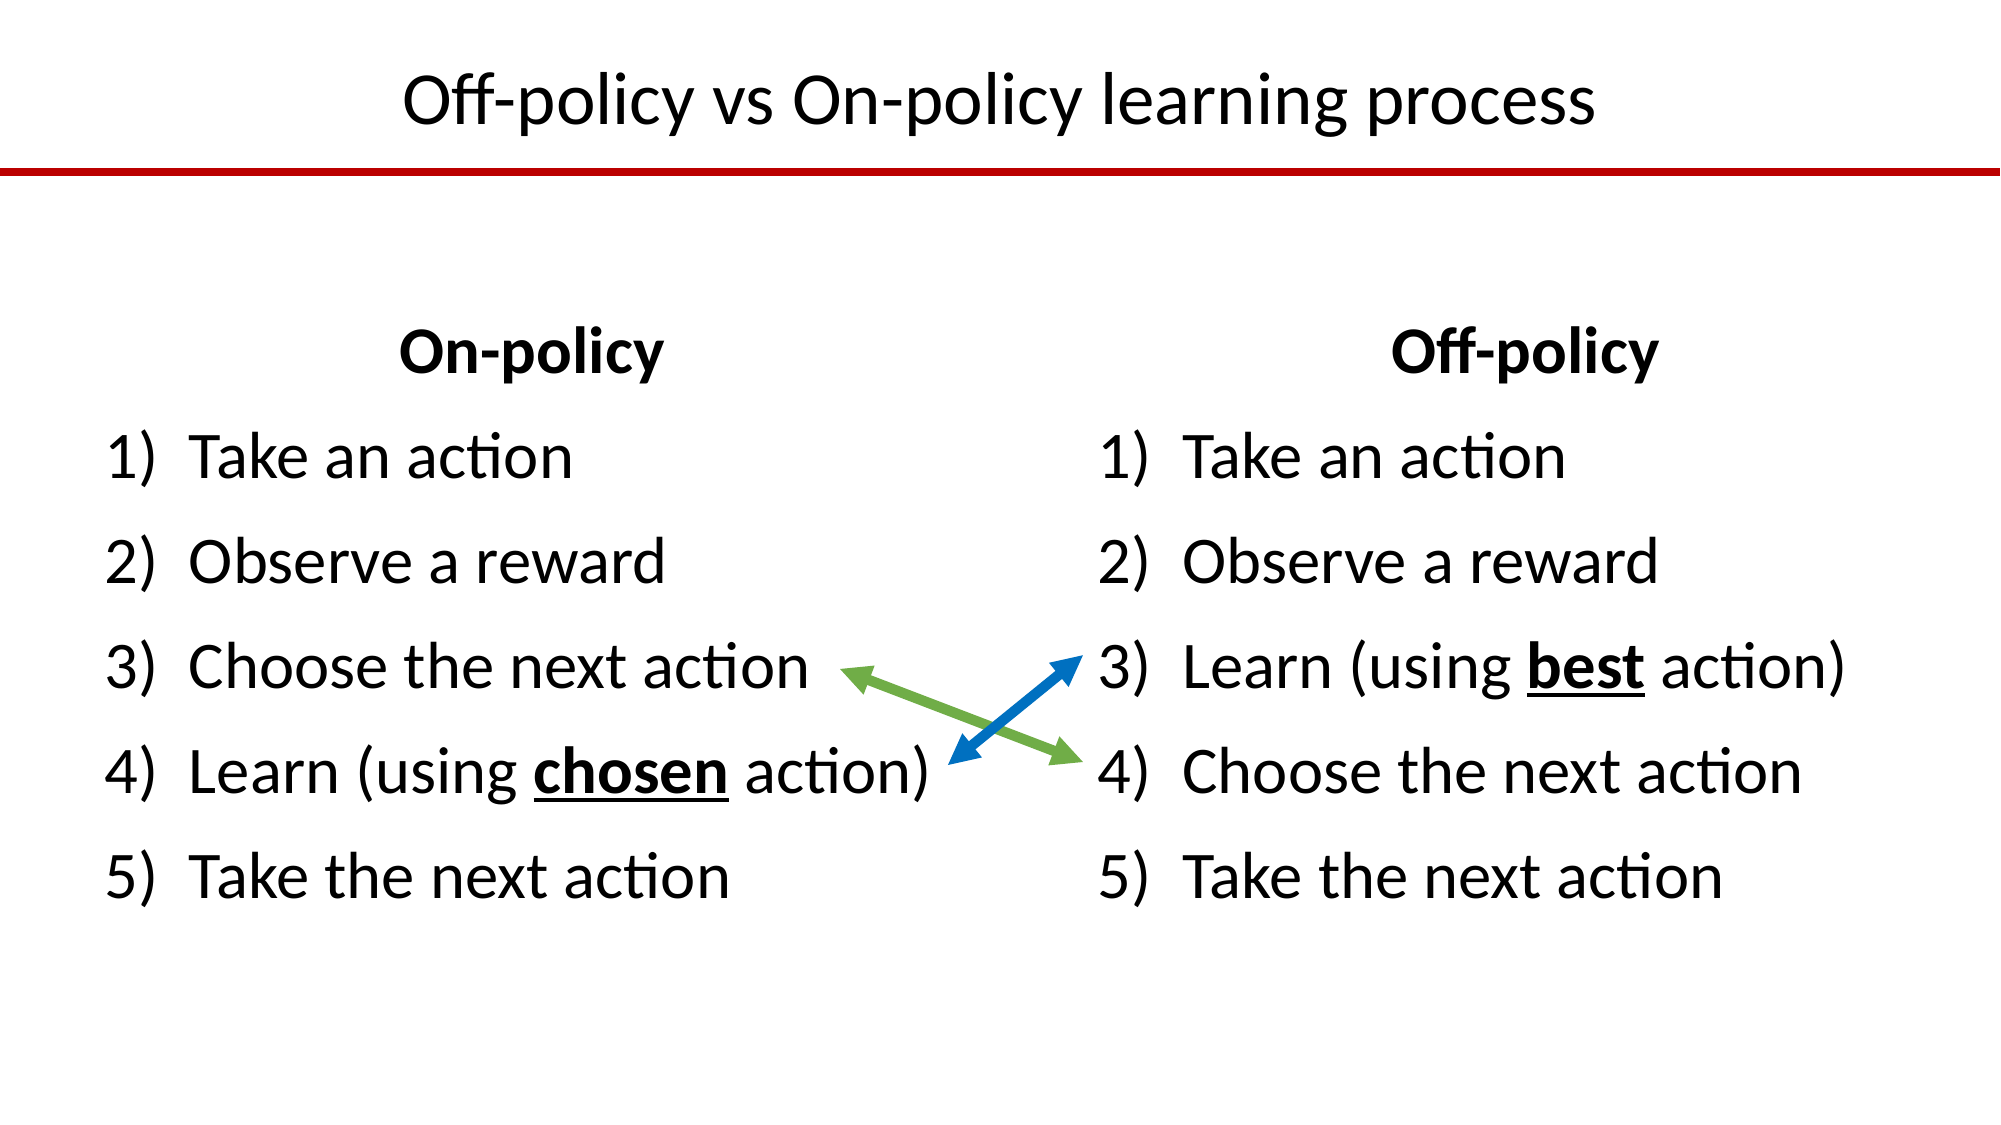

# Off-policy vs On-policy learning process
On-policy
Take an action
Observe a reward
Choose the next action
Learn (using chosen action)
Take the next action
Off-policy
Take an action
Observe a reward
Learn (using best action)
Choose the next action
Take the next action